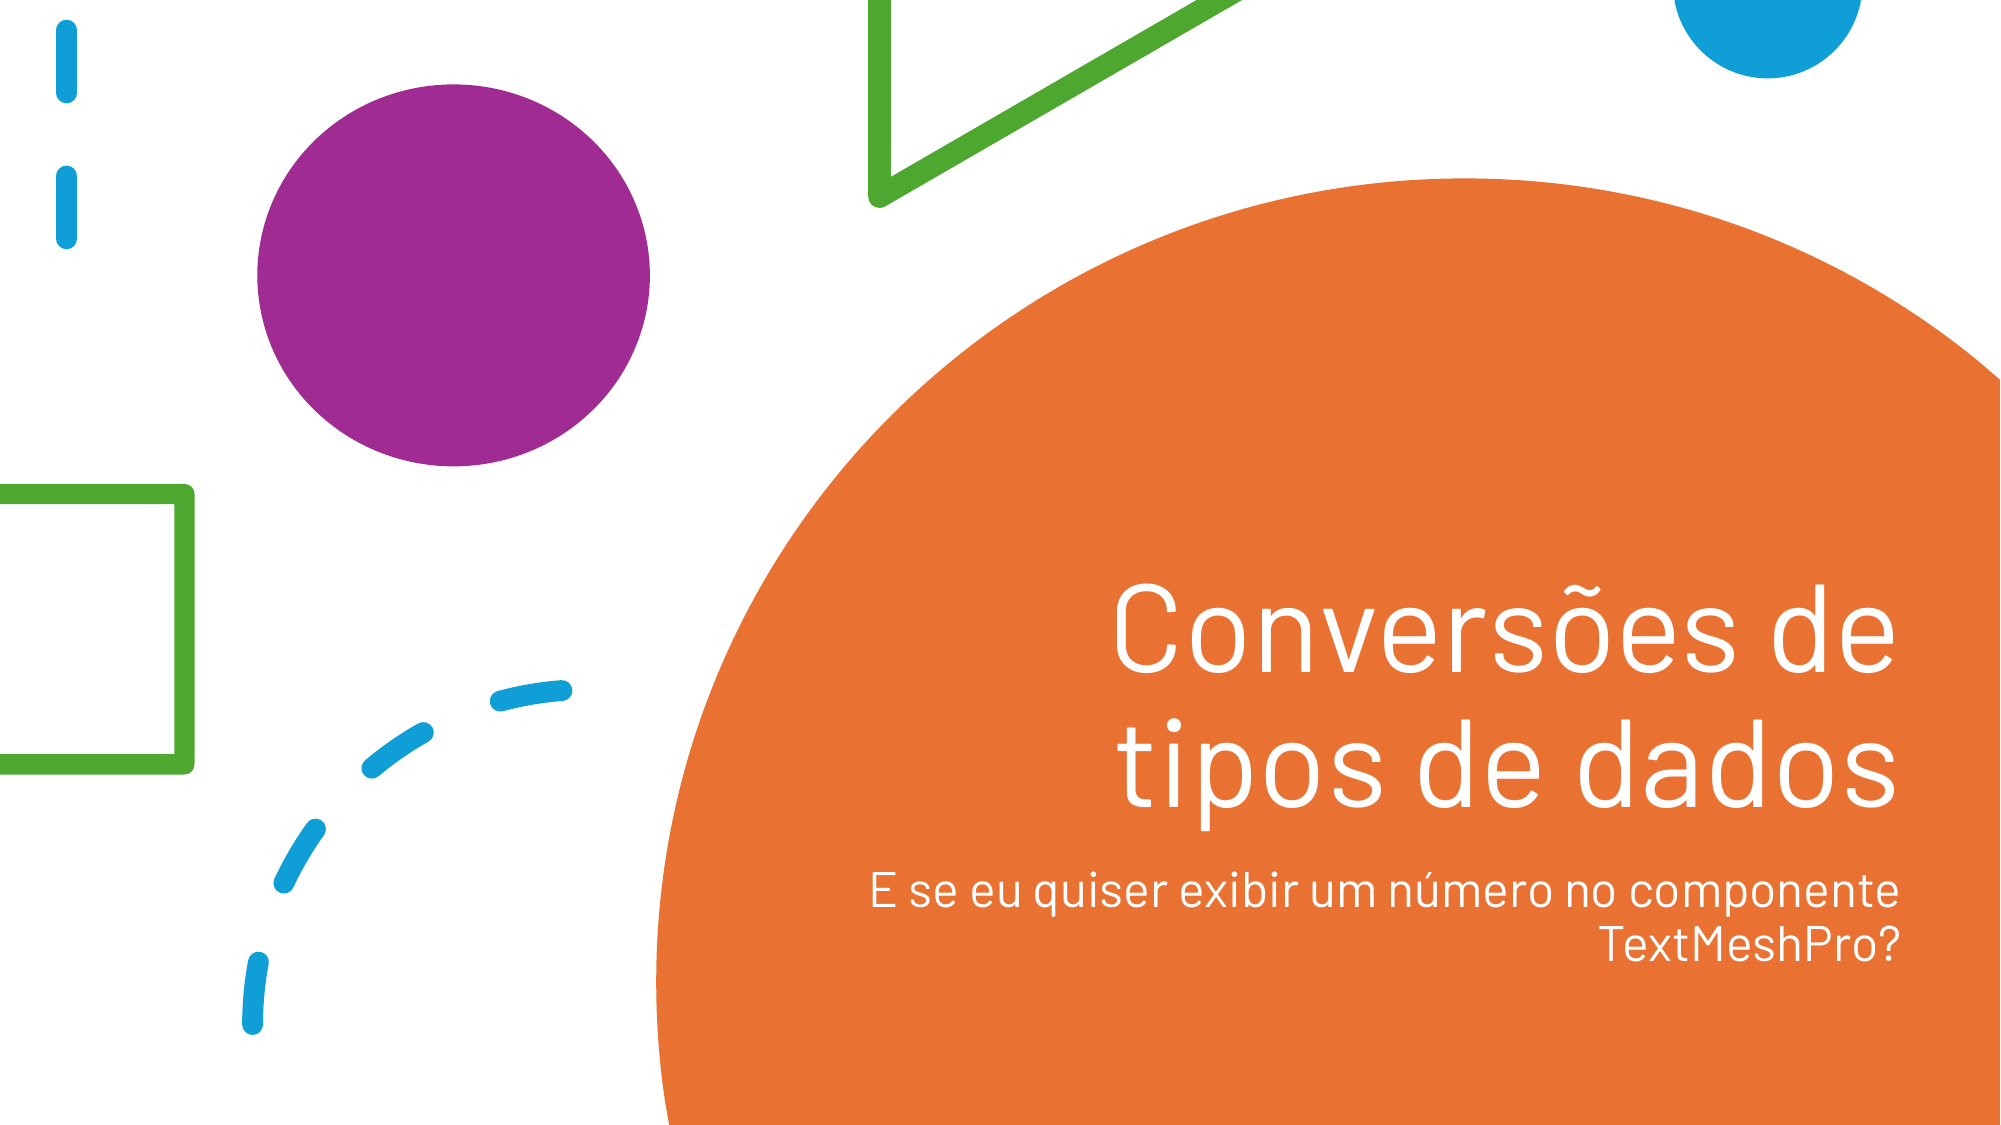

# Conversões de tipos de dados

E se eu quiser exibir um número no componente TextMeshPro?